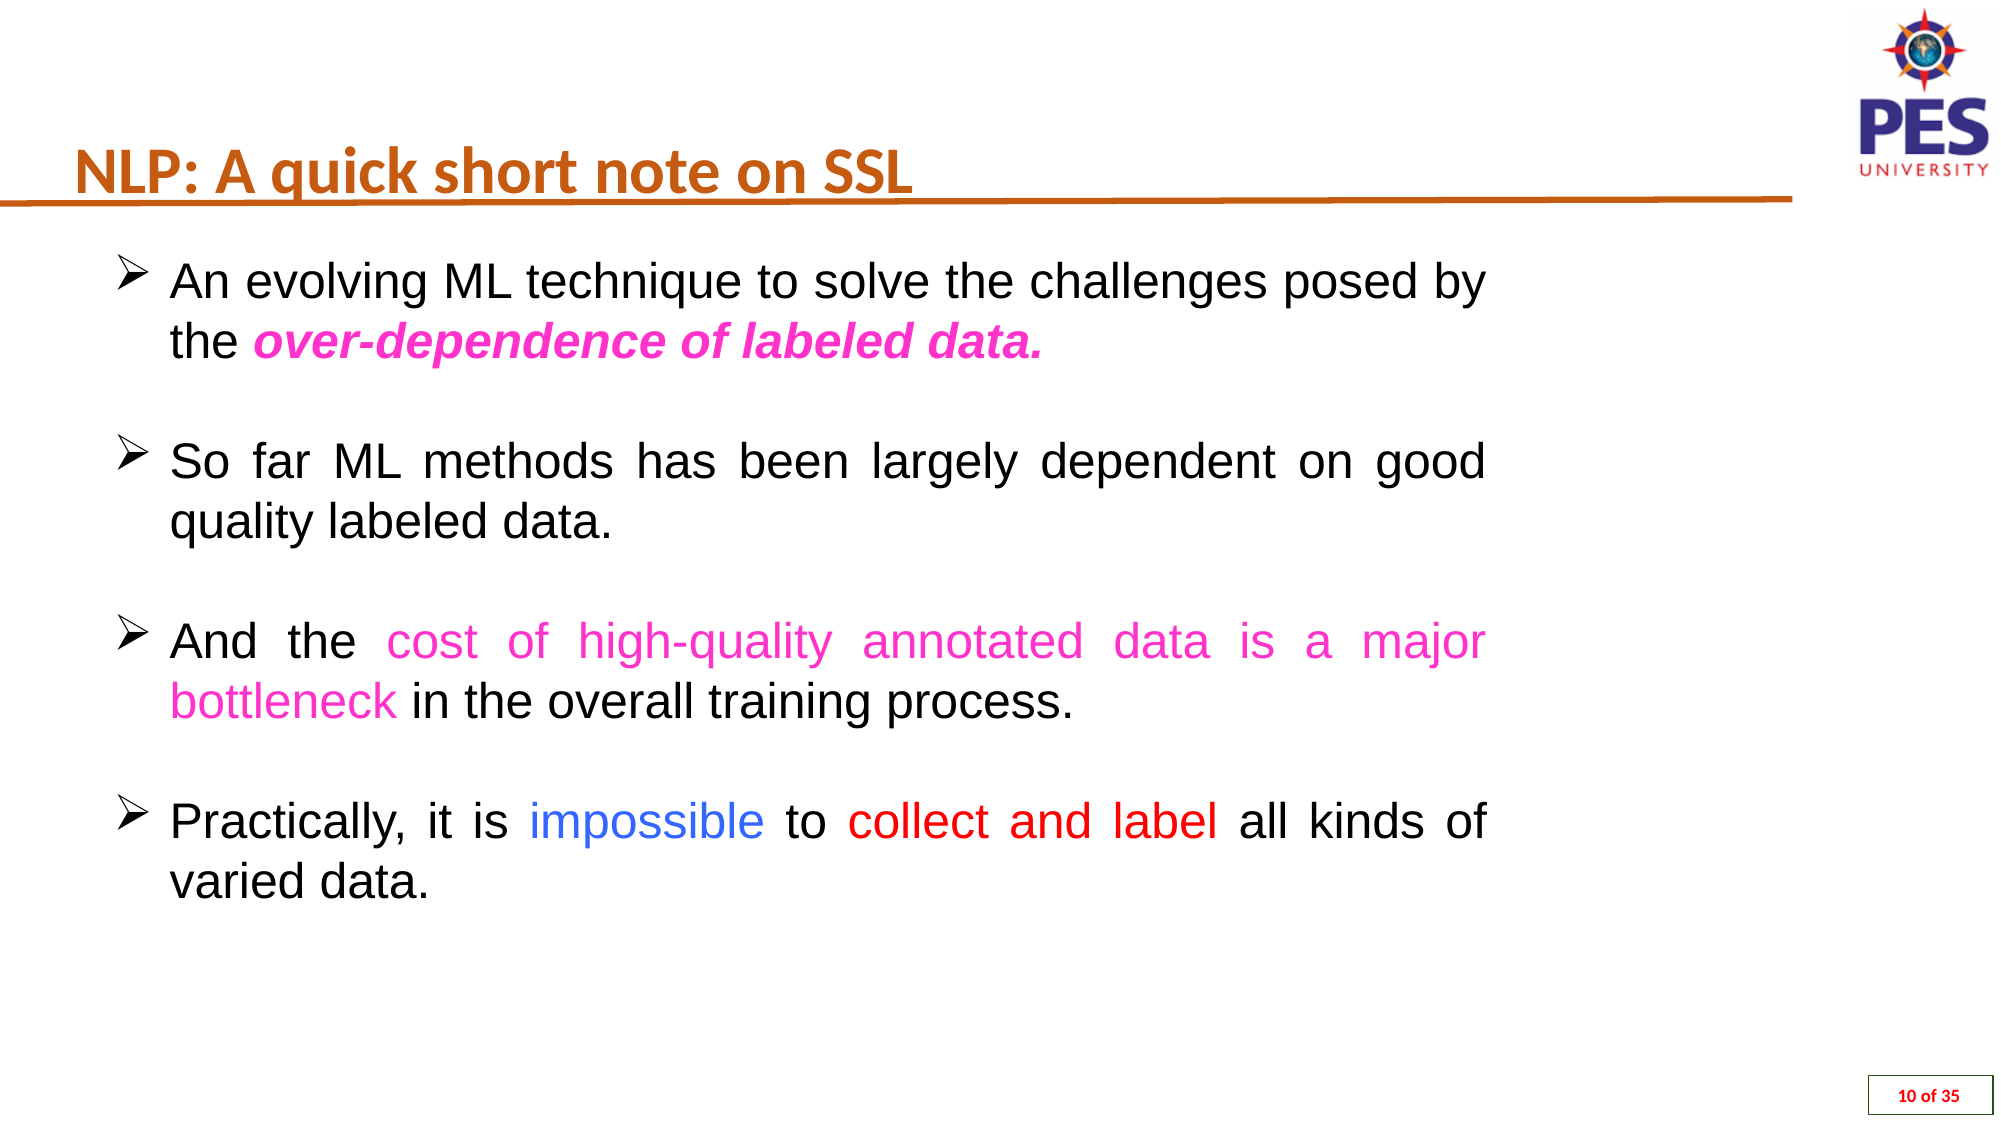

NLP: A quick short note on SSL
An evolving ML technique to solve the challenges posed by the over-dependence of labeled data.

So far ML methods has been largely dependent on good quality labeled data.

And the cost of high-quality annotated data is a major bottleneck in the overall training process.

Practically, it is impossible to collect and label all kinds of varied data.